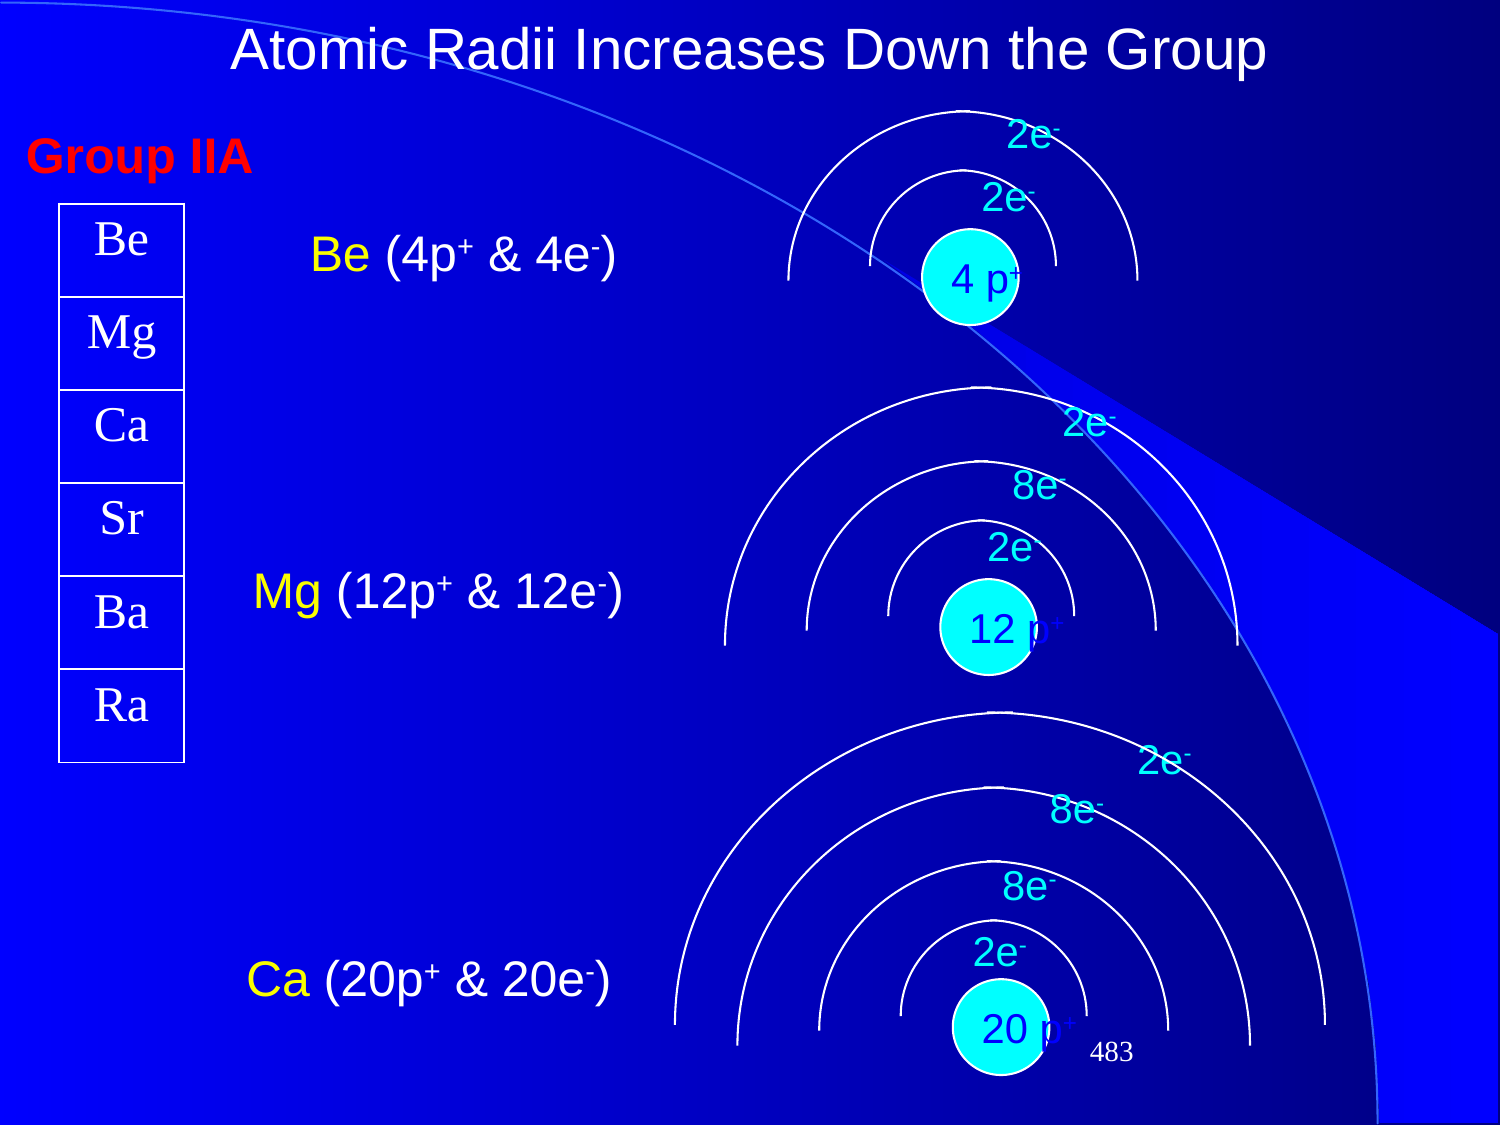

Atomic Radii Increases Down the Group
2e-

2e-

4 p+
Group IIA
| Be |
| --- |
| Mg |
| Ca |
| Sr |
| Ba |
| Ra |
Be (4p+ & 4e-)

2e-
8e-

2e-

12 p+
Mg (12p+ & 12e-)

2e-
8e-

8e-

2e-

20 p+
Ca (20p+ & 20e-)
483